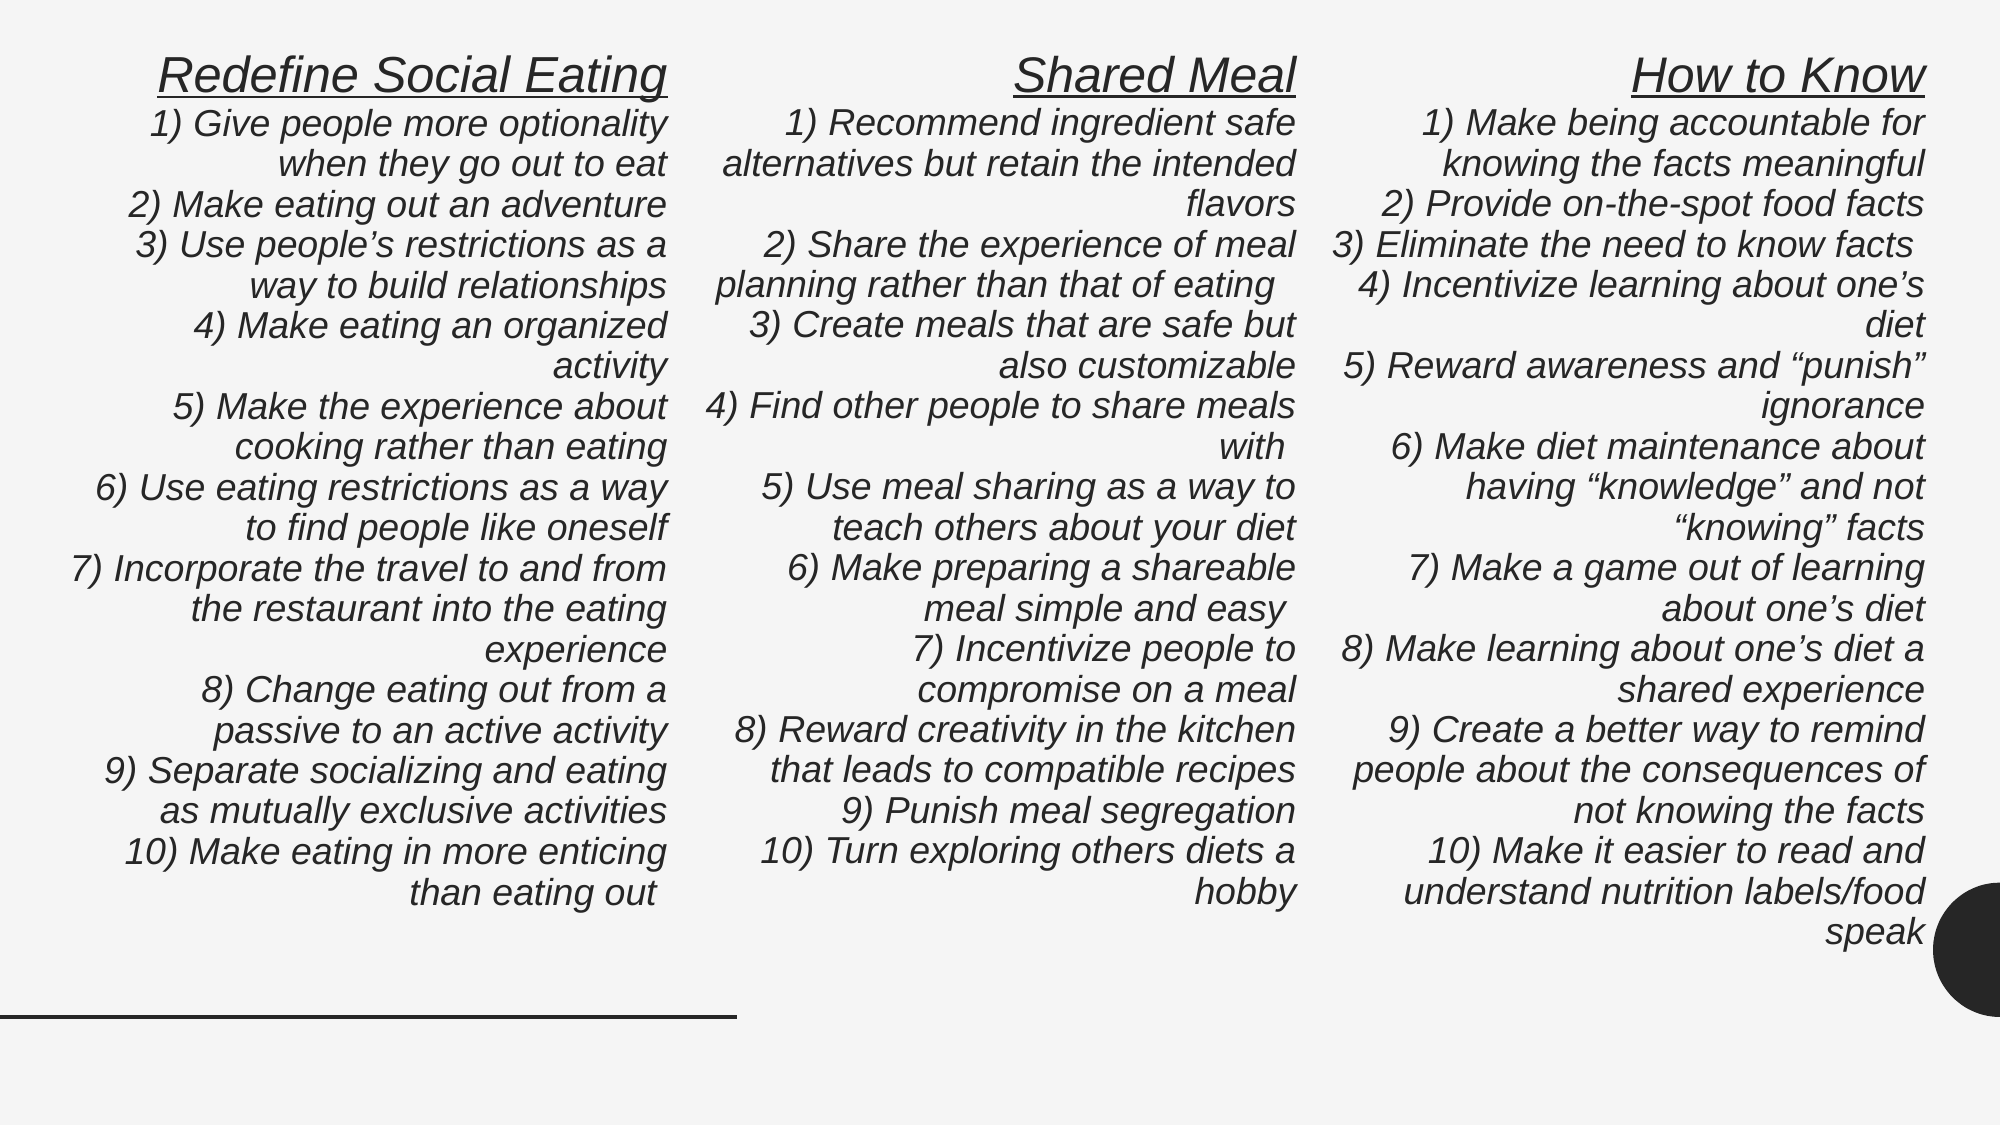

# Redefine Social Eating 1) Give people more optionality when they go out to eat 2) Make eating out an adventure 3) Use people’s restrictions as a way to build relationships 4) Make eating an organized activity 5) Make the experience about cooking rather than eating 6) Use eating restrictions as a way to find people like oneself 7) Incorporate the travel to and from the restaurant into the eating experience 8) Change eating out from a passive to an active activity 9) Separate socializing and eating as mutually exclusive activities 10) Make eating in more enticing than eating out
Shared Meal
1) Recommend ingredient safe alternatives but retain the intended flavors
2) Share the experience of meal planning rather than that of eating
3) Create meals that are safe but also customizable
4) Find other people to share meals with
5) Use meal sharing as a way to teach others about your diet
6) Make preparing a shareable meal simple and easy
7) Incentivize people to compromise on a meal
8) Reward creativity in the kitchen that leads to compatible recipes
9) Punish meal segregation
10) Turn exploring others diets a hobby

How to Know
1) Make being accountable for knowing the facts meaningful
2) Provide on-the-spot food facts
3) Eliminate the need to know facts
4) Incentivize learning about one’s diet
5) Reward awareness and “punish” ignorance
6) Make diet maintenance about having “knowledge” and not “knowing” facts
7) Make a game out of learning about one’s diet
8) Make learning about one’s diet a shared experience
9) Create a better way to remind people about the consequences of not knowing the facts
10) Make it easier to read and understand nutrition labels/food speak